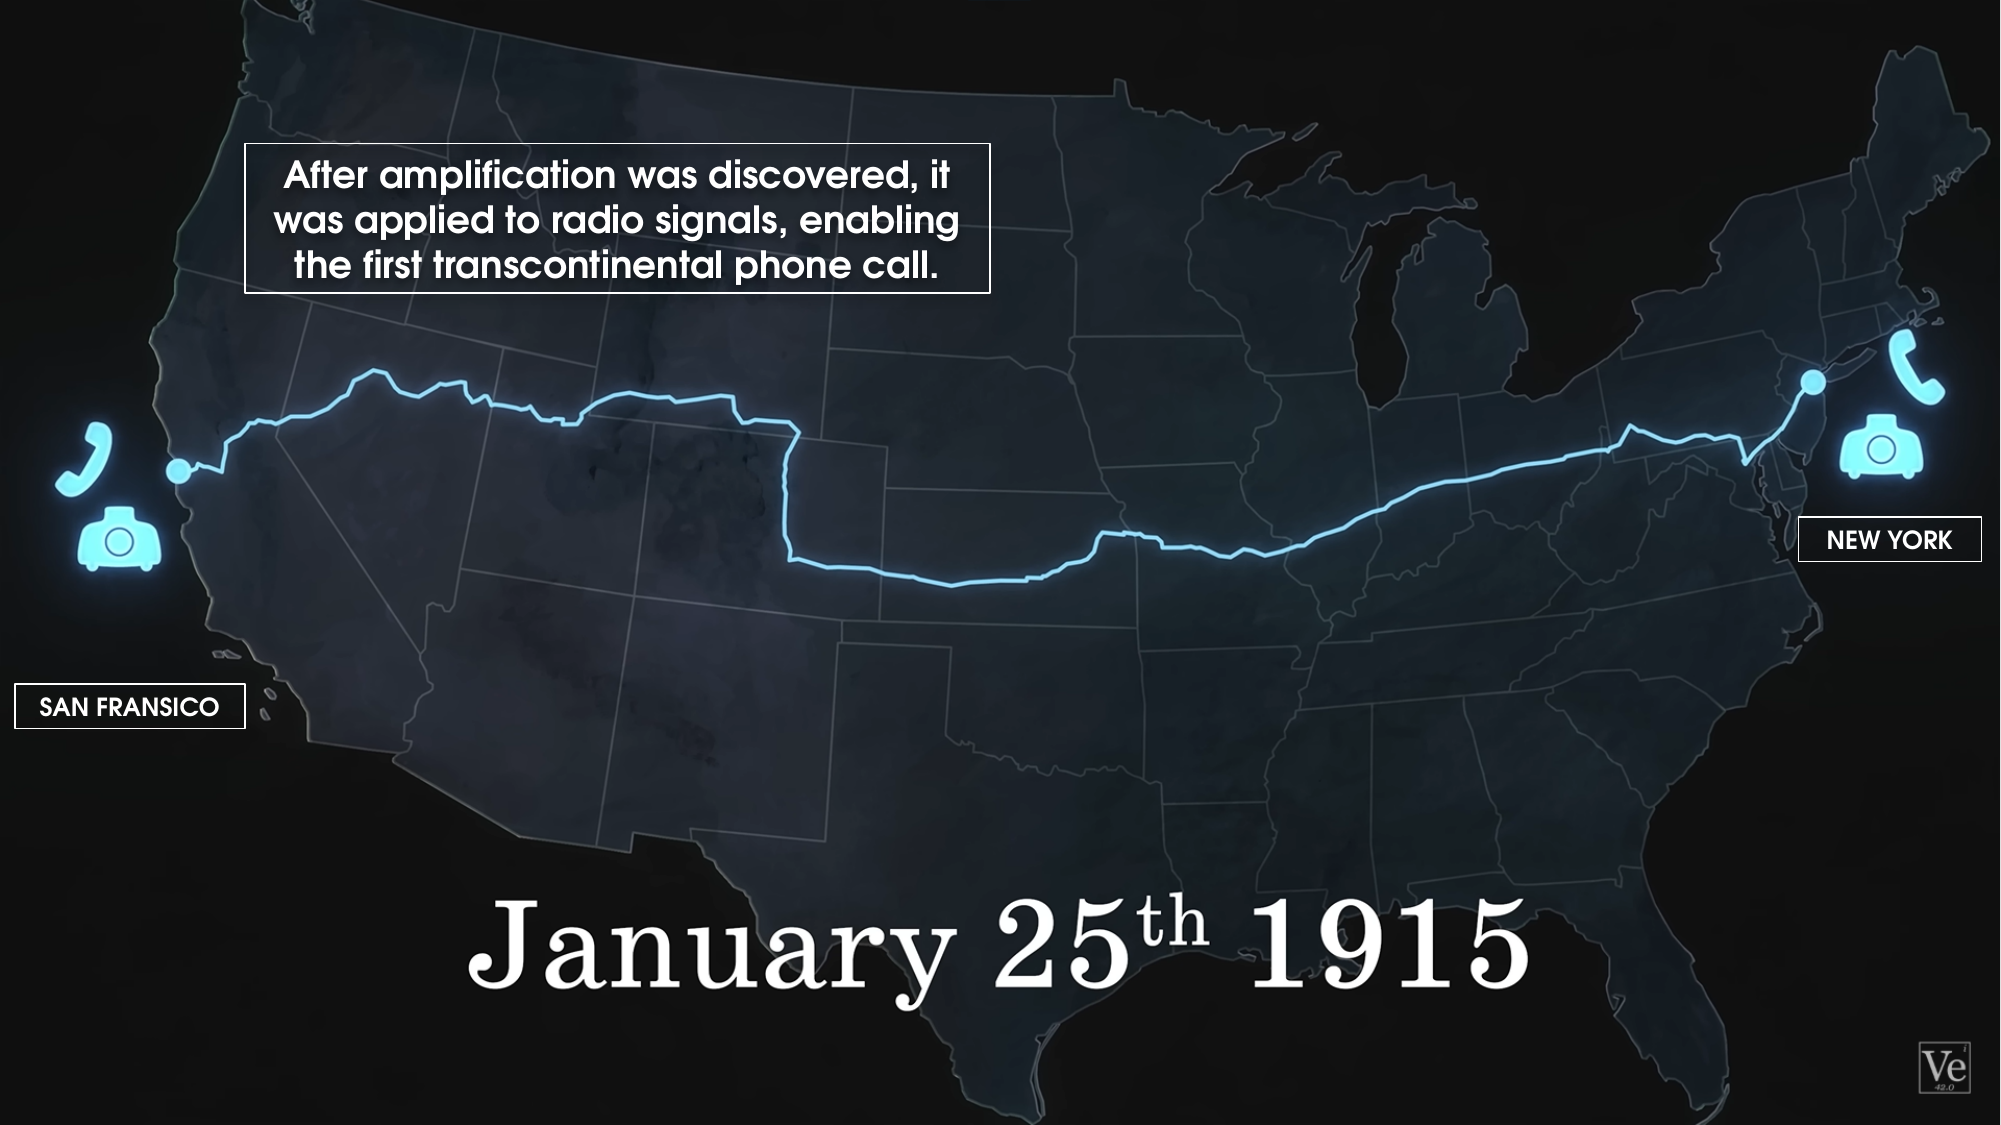

After amplification was discovered, it was applied to radio signals, enabling the first transcontinental phone call.
NEW YORK
SAN FRANSICO